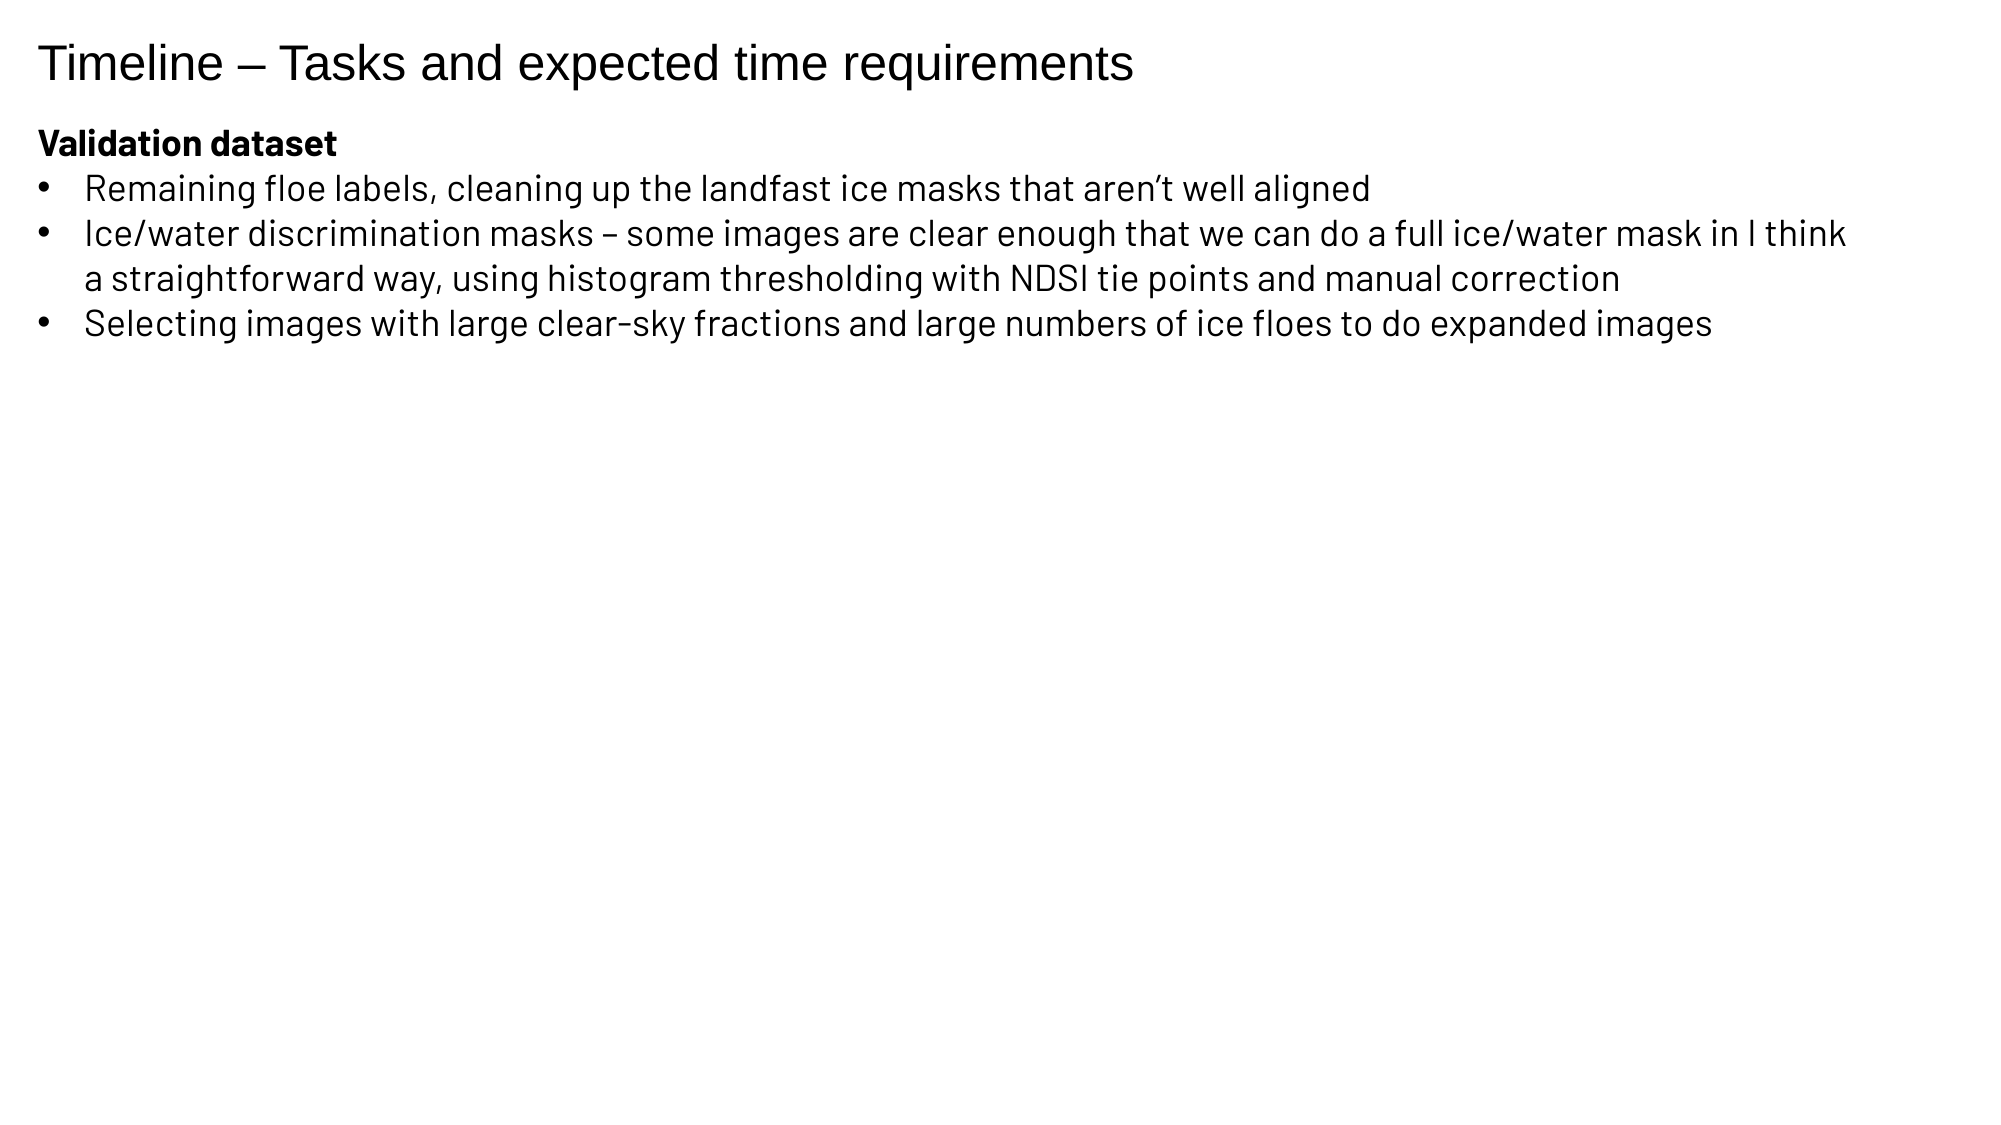

Timeline – Tasks and expected time requirements
Validation dataset
Remaining floe labels, cleaning up the landfast ice masks that aren’t well aligned
Ice/water discrimination masks – some images are clear enough that we can do a full ice/water mask in I think a straightforward way, using histogram thresholding with NDSI tie points and manual correction
Selecting images with large clear-sky fractions and large numbers of ice floes to do expanded images